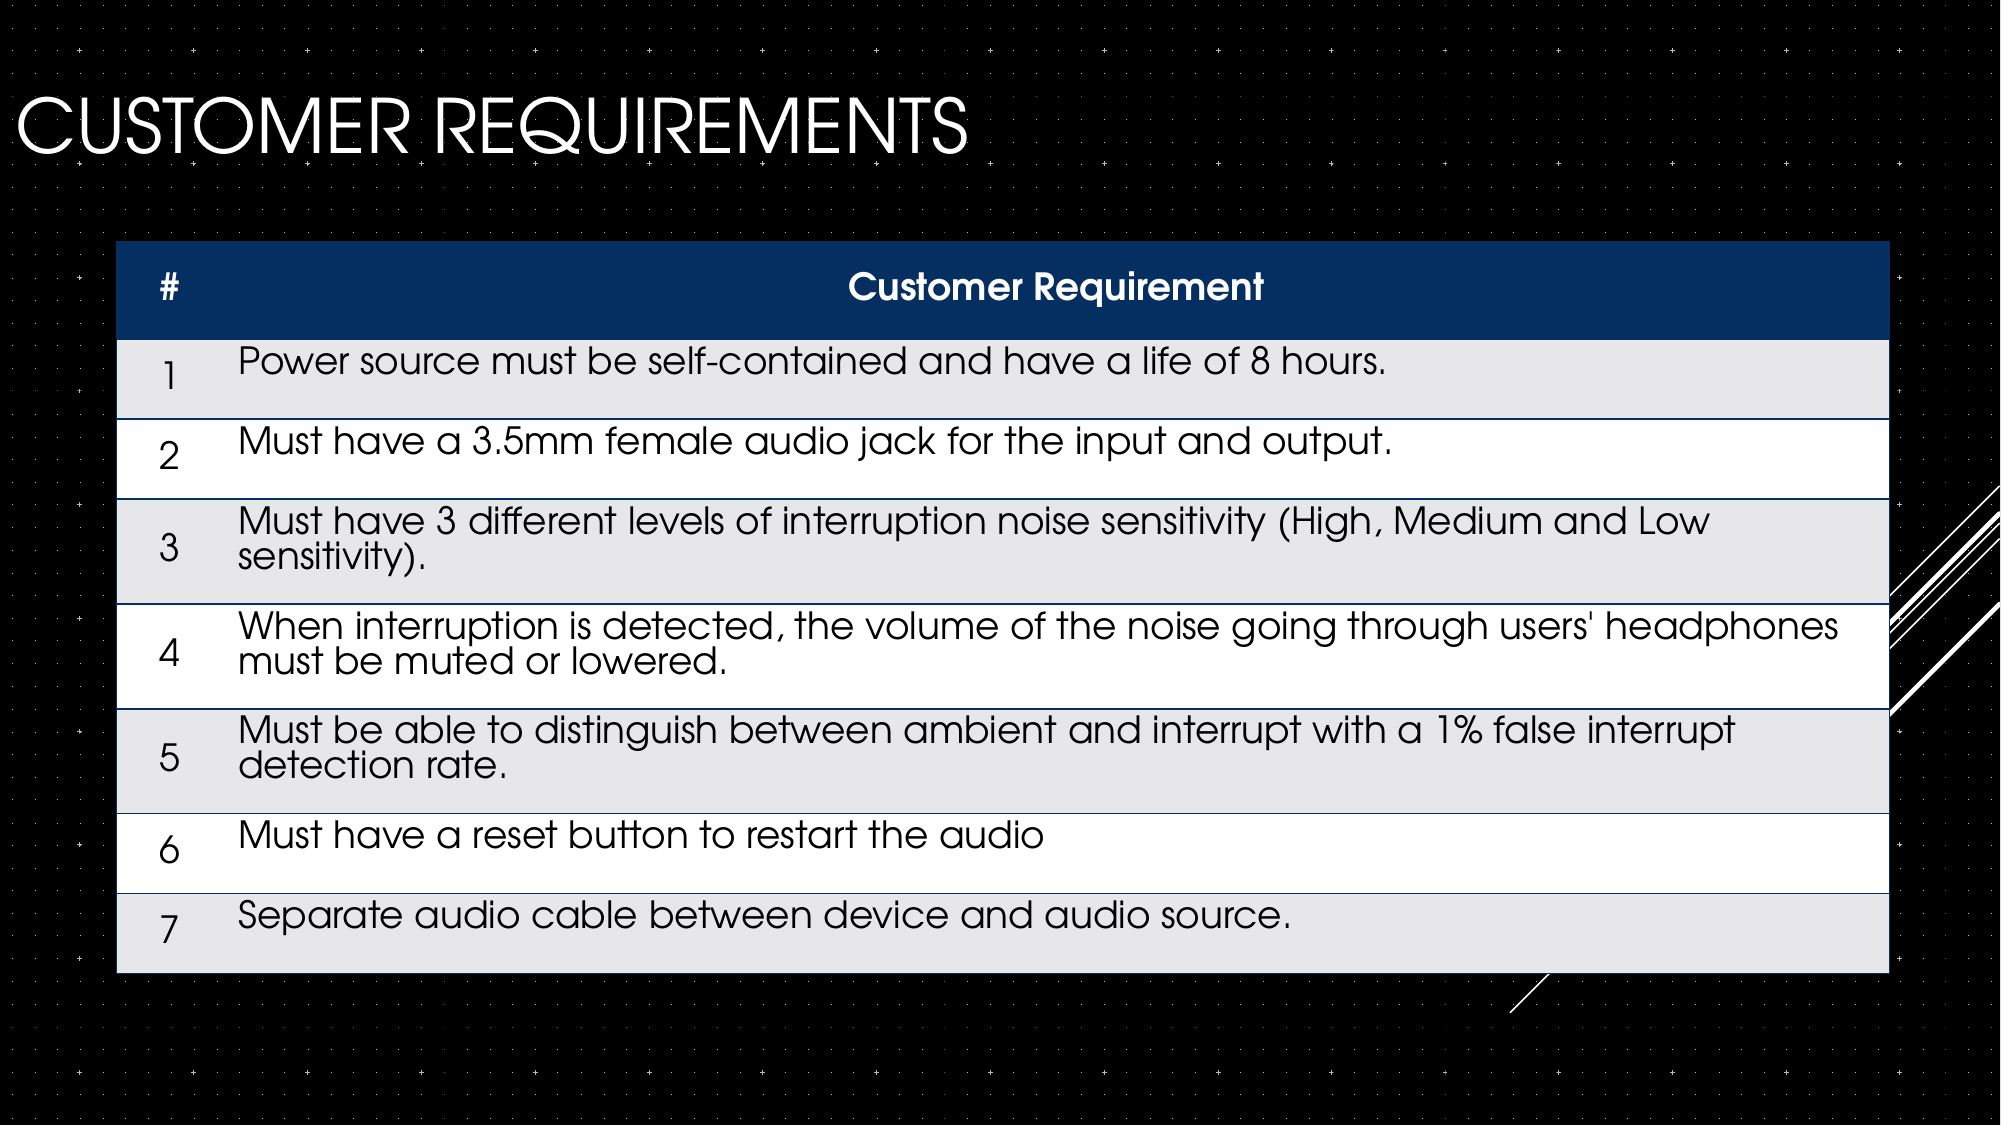

# Customer Requirements
| # | Customer Requirement |
| --- | --- |
| 1 | Power source must be self-contained and have a life of 8 hours. |
| 2 | Must have a 3.5mm female audio jack for the input and output. |
| 3 | Must have 3 different levels of interruption noise sensitivity (High, Medium and Low sensitivity). |
| 4 | When interruption is detected, the volume of the noise going through users' headphones must be muted or lowered. |
| 5 | Must be able to distinguish between ambient and interrupt with a 1% false interrupt detection rate. |
| 6 | Must have a reset button to restart the audio |
| 7 | Separate audio cable between device and audio source. |